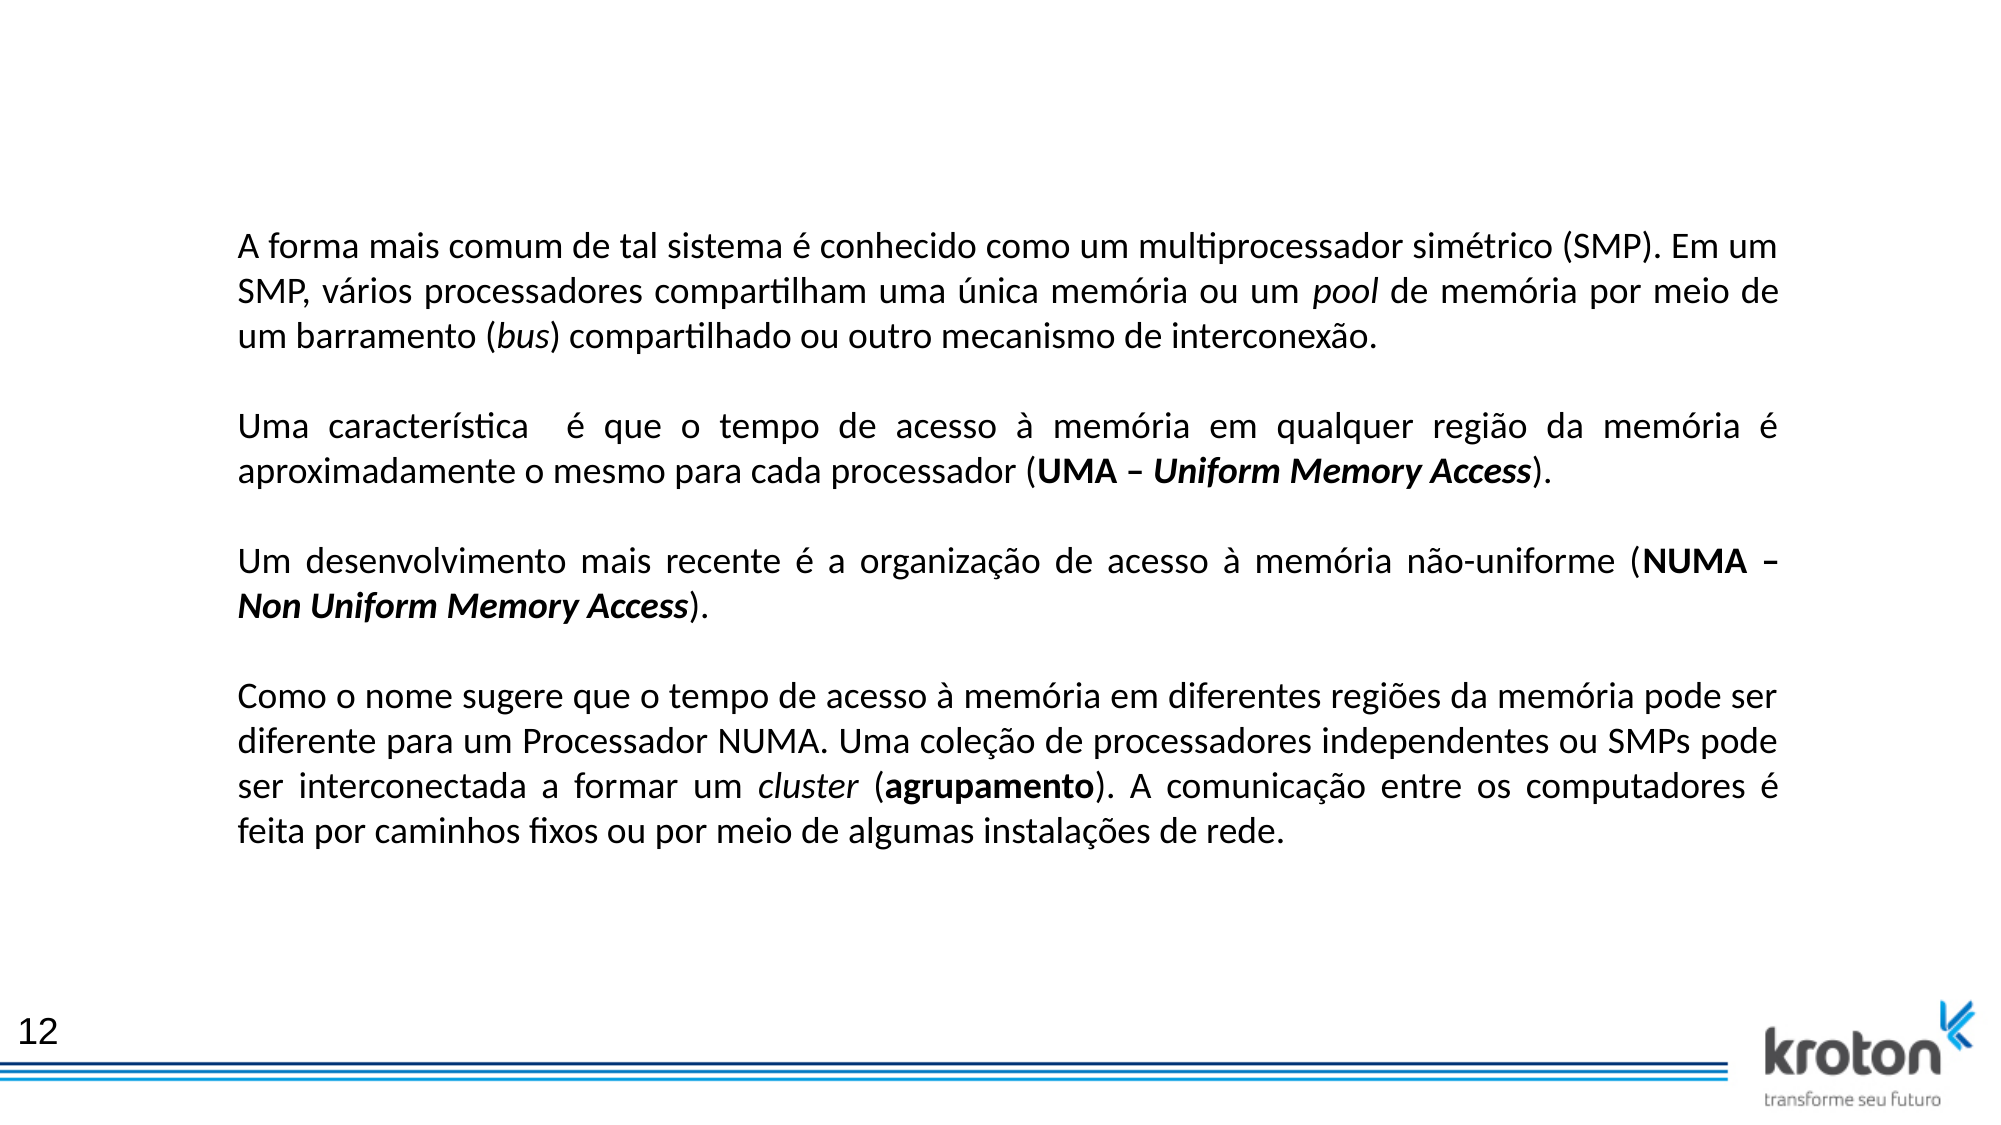

A forma mais comum de tal sistema é conhecido como um multiprocessador simétrico (SMP). Em um SMP, vários processadores compartilham uma única memória ou um pool de memória por meio de um barramento (bus) compartilhado ou outro mecanismo de interconexão.

Uma característica  é que o tempo de acesso à memória em qualquer região da memória é aproximadamente o mesmo para cada processador (UMA – Uniform Memory Access).

Um desenvolvimento mais recente é a organização de acesso à memória não-uniforme (NUMA – Non Uniform Memory Access).

Como o nome sugere que o tempo de acesso à memória em diferentes regiões da memória pode ser diferente para um Processador NUMA. Uma coleção de processadores independentes ou SMPs pode ser interconectada a formar um cluster (agrupamento). A comunicação entre os computadores é feita por caminhos fixos ou por meio de algumas instalações de rede.
12